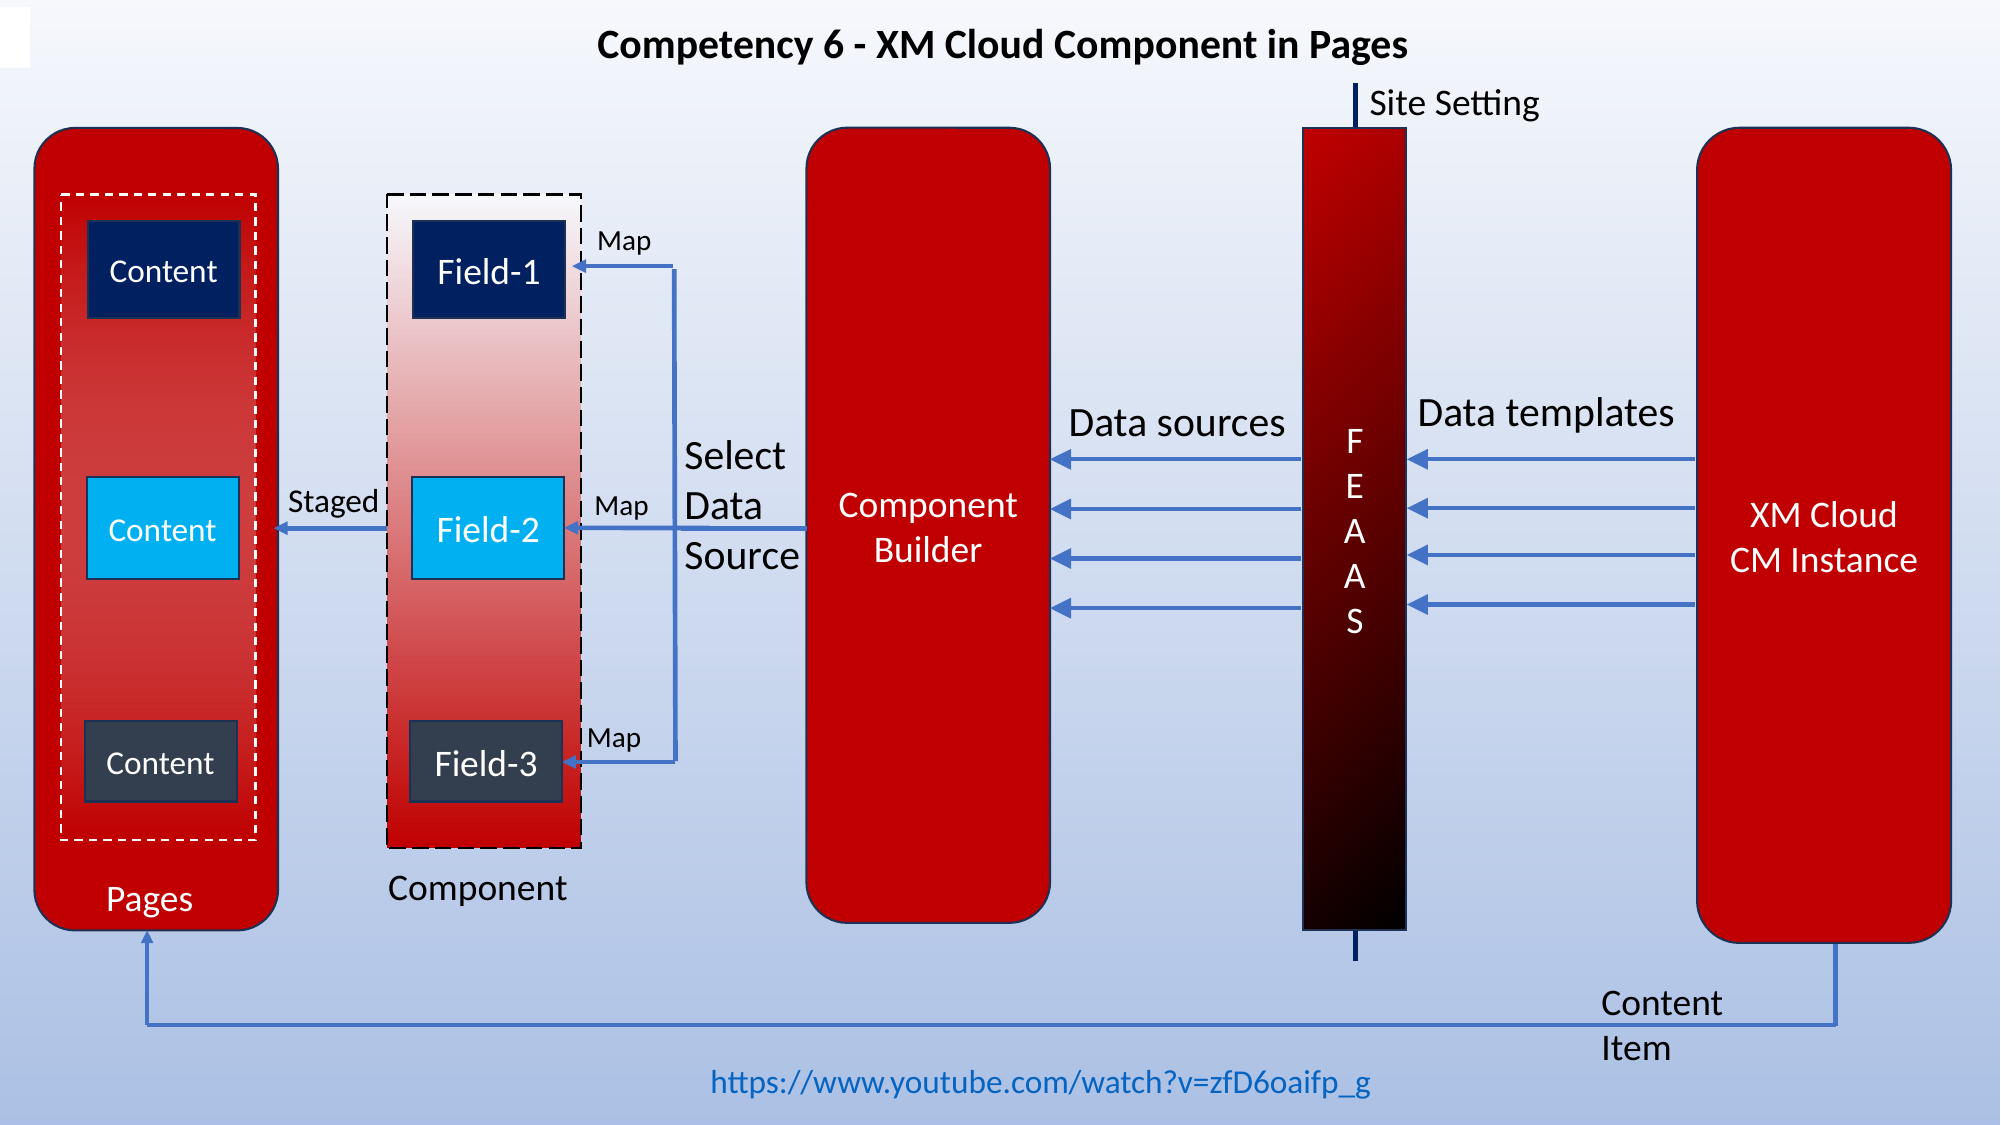

Competency 6 - XM Cloud Component in Pages
Site Setting
Component Builder
F
E
A
A
S
XM Cloud CM Instance
Pages

Map
Content
Field-1
Data templates
Data sources
Select Data Source
Staged
Content
Field-2
Map
Map
Content
Field-3
Component
Pages
Content Item
https://www.youtube.com/watch?v=zfD6oaifp_g